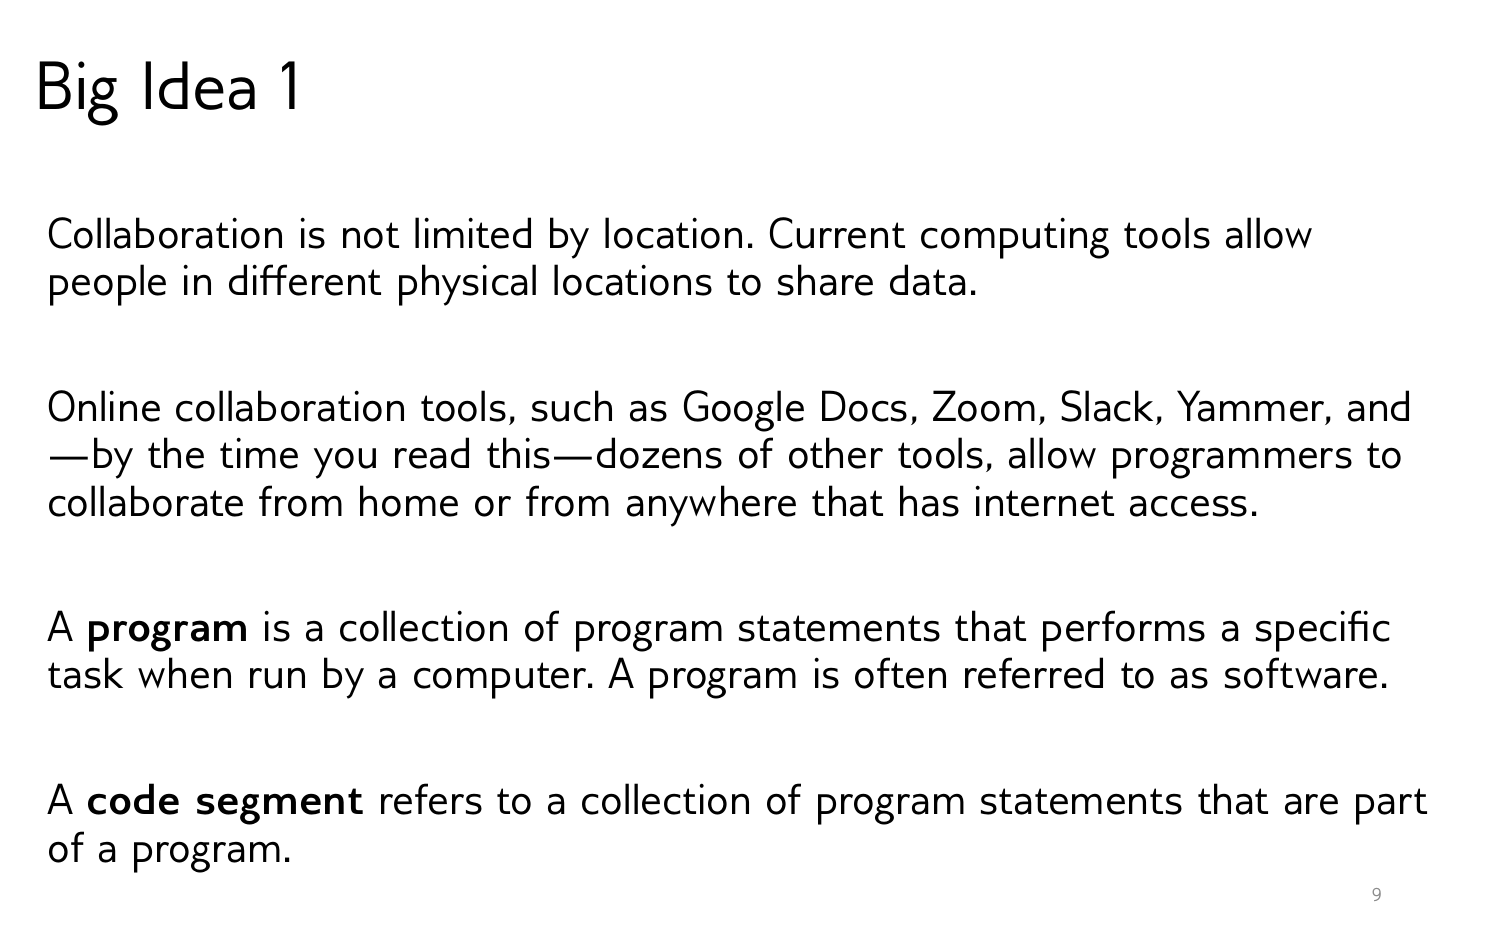

# Big Idea 1
﻿
Collaboration is not limited by location. Current computing tools allow people in different physical locations to share data.

Online collaboration tools, such as Google Docs, Zoom, Slack, Yammer, and—by the time you read this—dozens of other tools, allow programmers to collaborate from home or from anywhere that has internet access.

﻿﻿A program is a collection of program statements that performs a specific task when run by a computer. A program is often referred to as software.
﻿
A code segment refers to a collection of program statements that are part of a program.

9